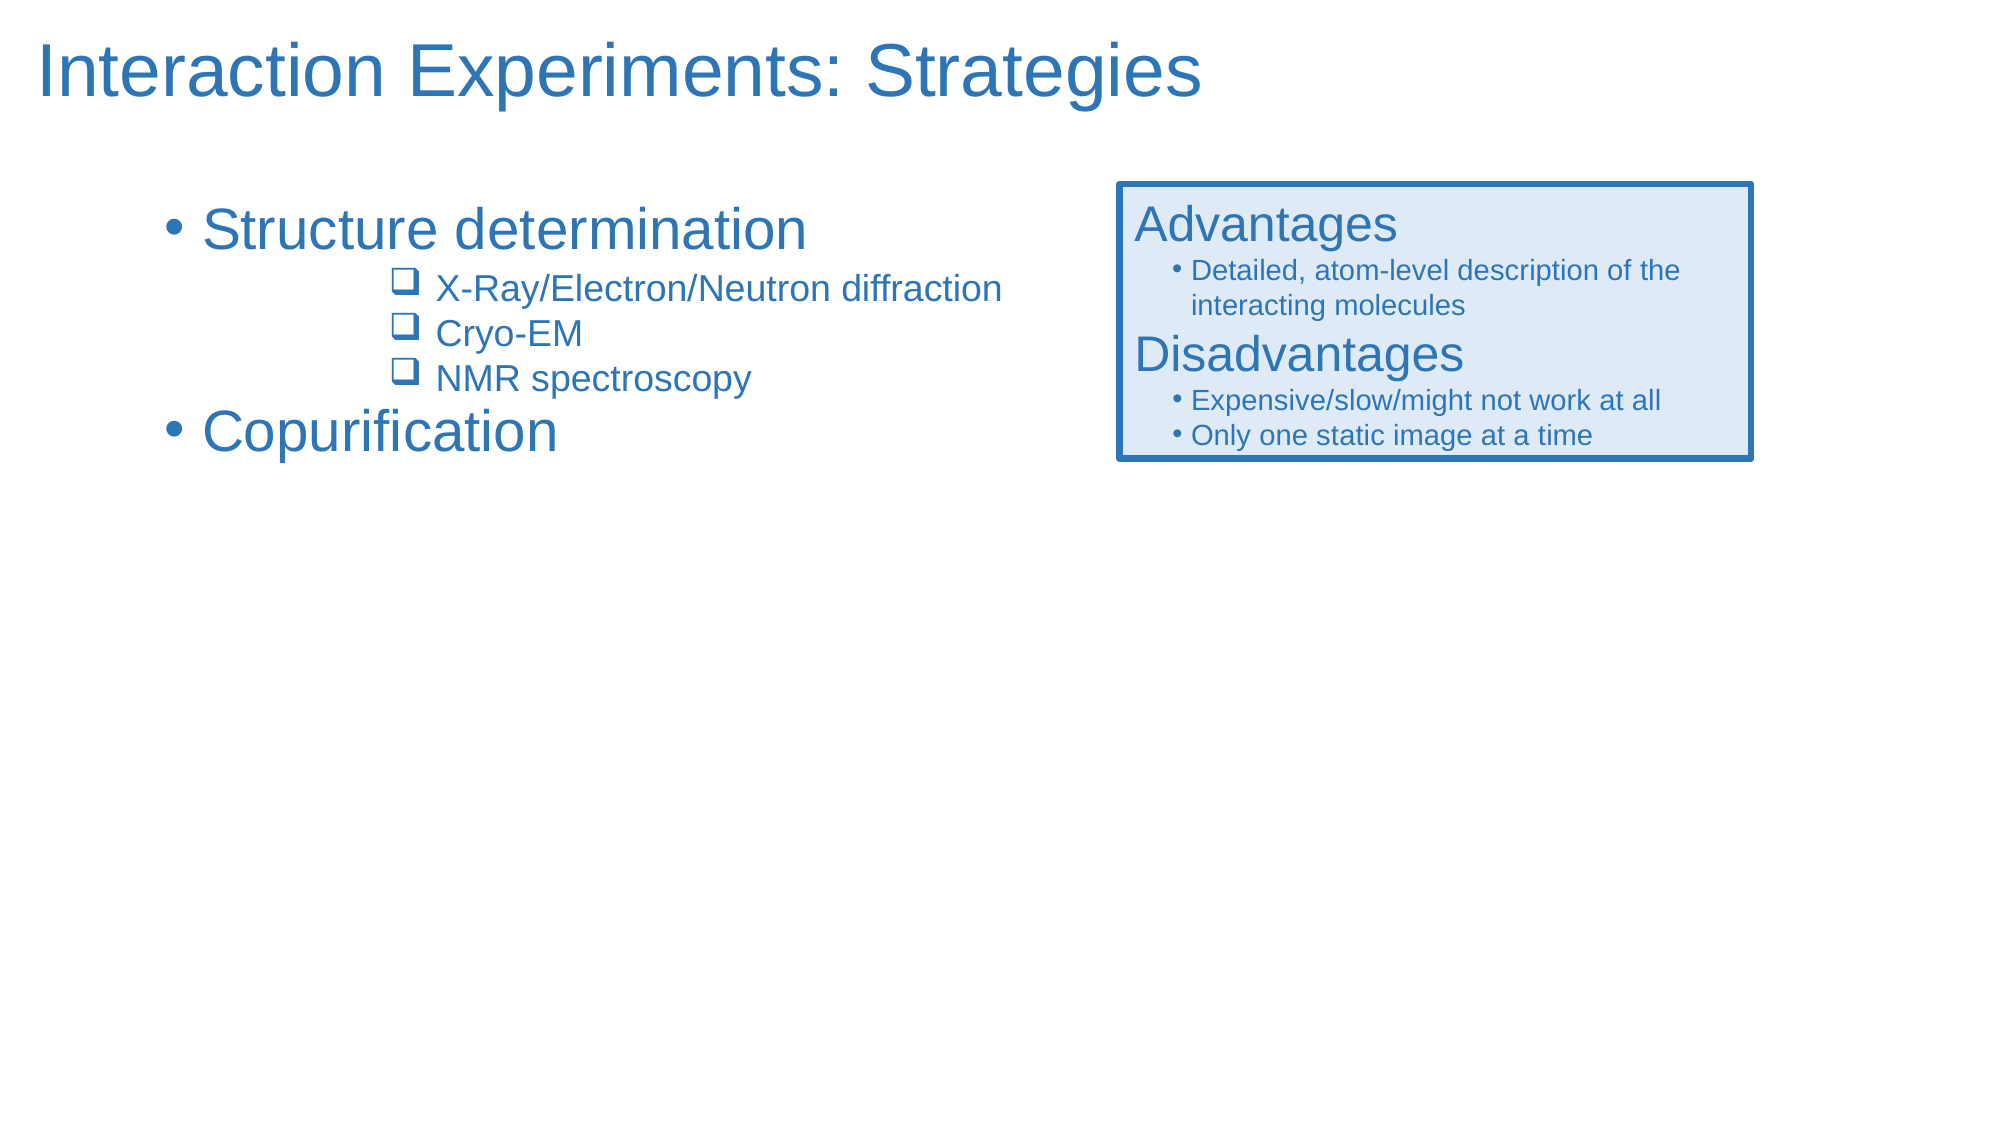

Interaction Experiments: Strategies
Structure determination
Advantages
Detailed, atom-level description of the interacting molecules
Disadvantages
Expensive/slow/might not work at all
Only one static image at a time
X-Ray/Electron/Neutron diffraction
Cryo-EM
NMR spectroscopy
Copurification